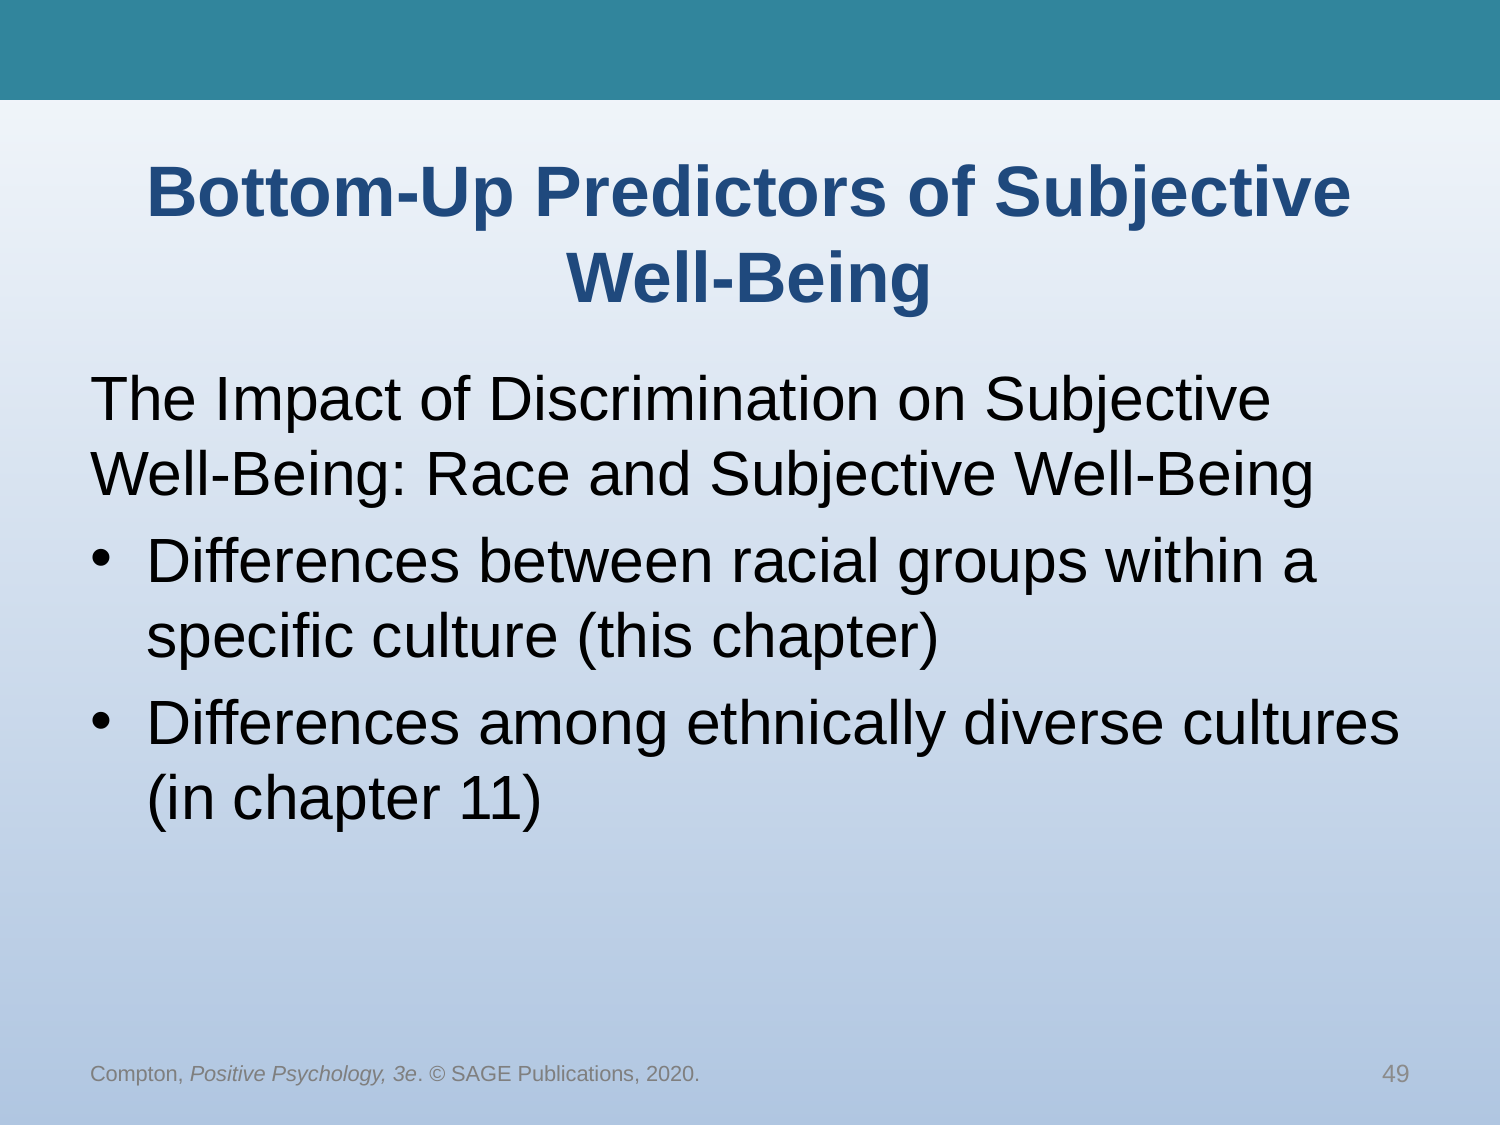

# Bottom-Up Predictors of Subjective Well-Being
The Impact of Discrimination on Subjective Well-Being: Race and Subjective Well-Being
Differences between racial groups within a specific culture (this chapter)
Differences among ethnically diverse cultures (in chapter 11)
Compton, Positive Psychology, 3e. © SAGE Publications, 2020.
49